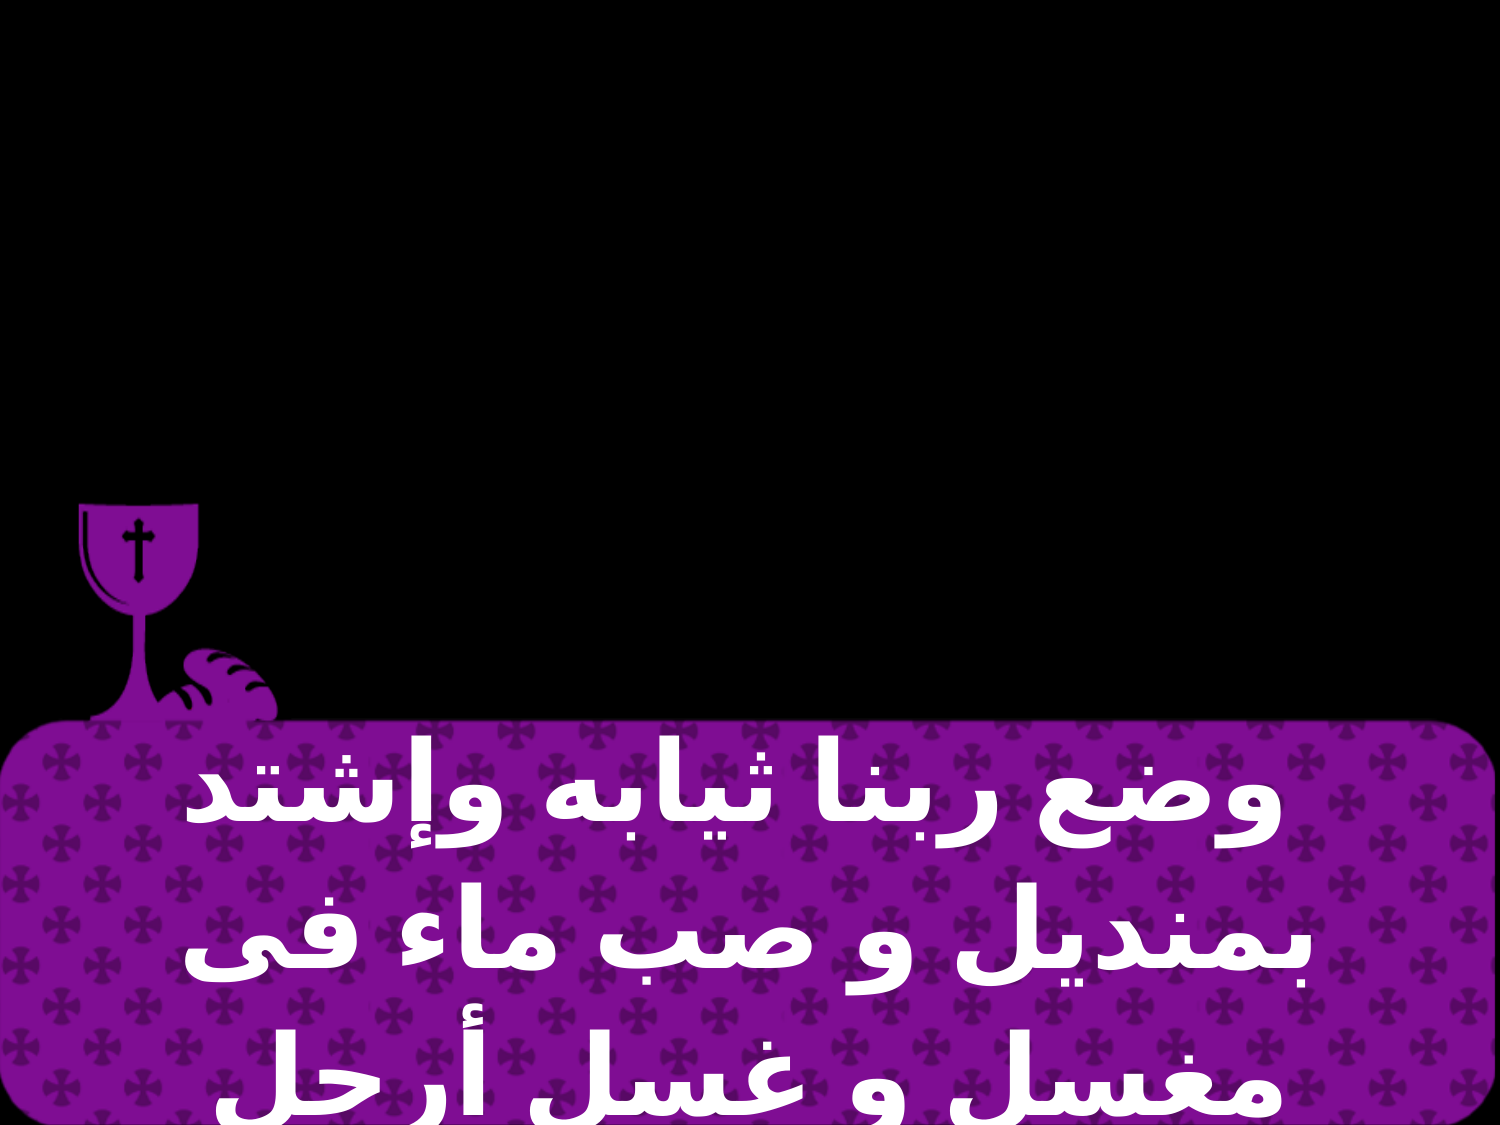

| وضع ربنا ثيابه وإشتد بمنديل و صب ماء فى مغسل و غسل أرجل تلاميذه |
| --- |